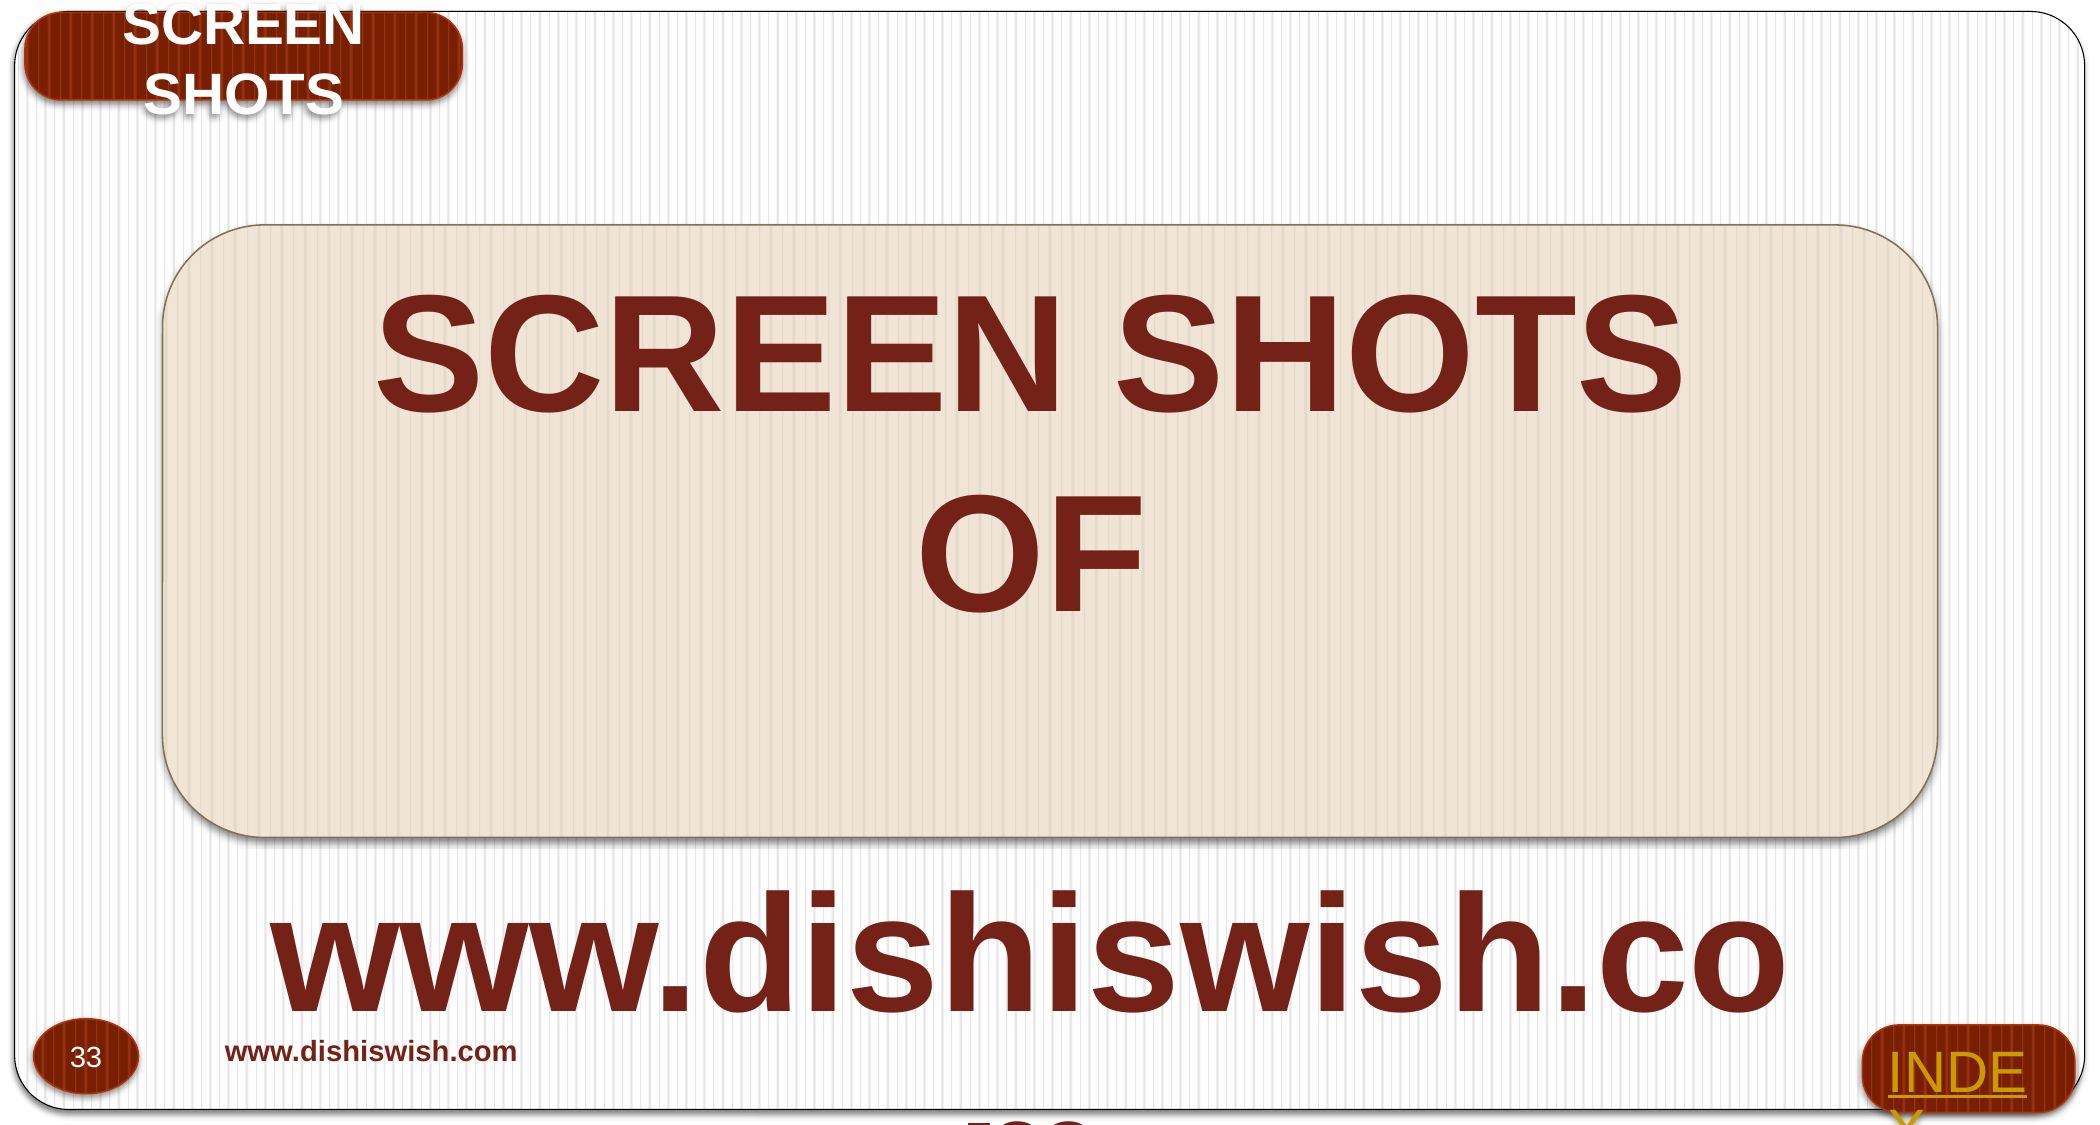

SCREEN SHOTS

SCREEN SHOTS
 OF
 www.dishiswish.com
www.dishiswish.com
33
INDEX